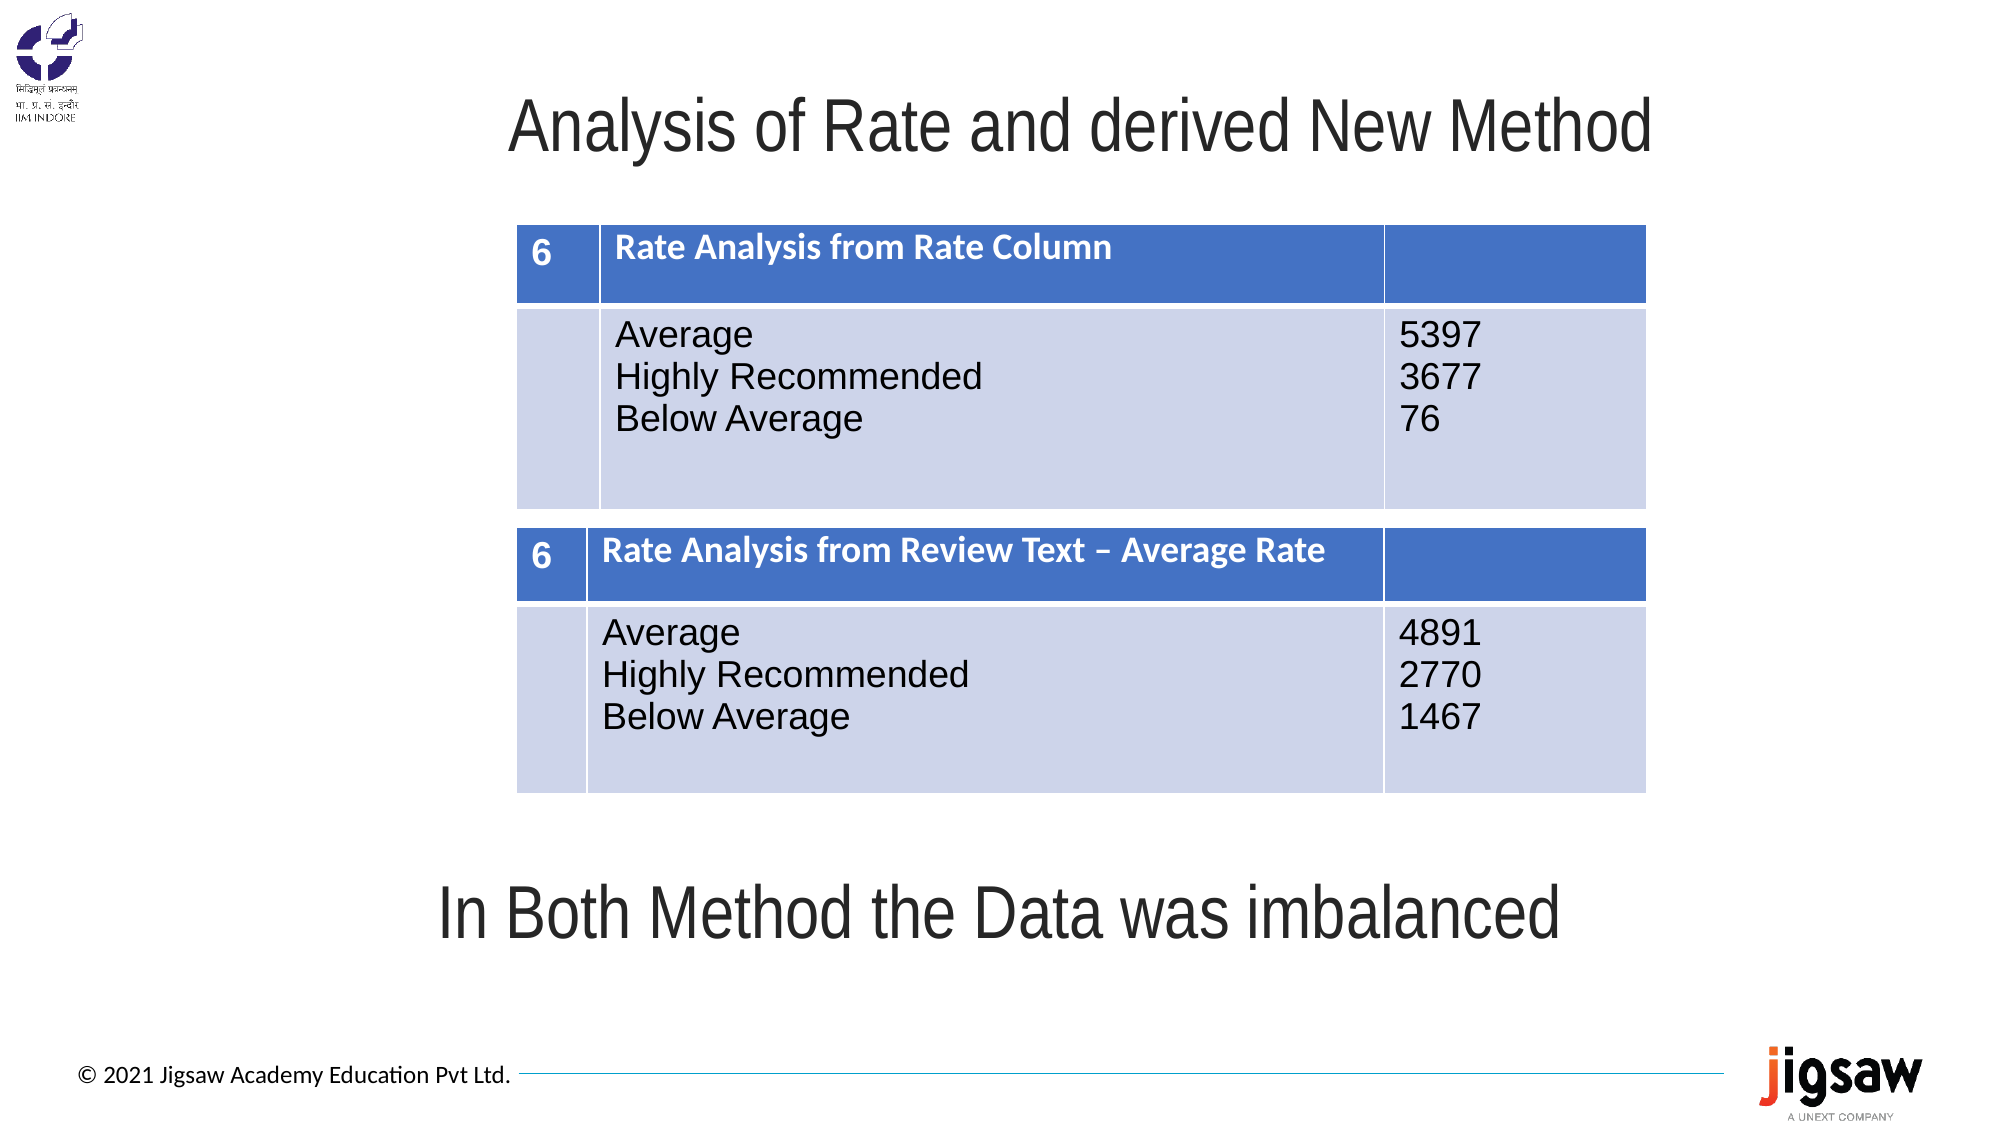

Analysis of Rate and derived New Method
| 6 | Rate Analysis from Rate Column |  |
| --- | --- | --- |
|  | Average Highly Recommended Below Average | 5397 3677 76 |
| 6 | Rate Analysis from Review Text – Average Rate |  |
| --- | --- | --- |
|  | Average Highly Recommended Below Average | 4891 2770 1467 |
In Both Method the Data was imbalanced